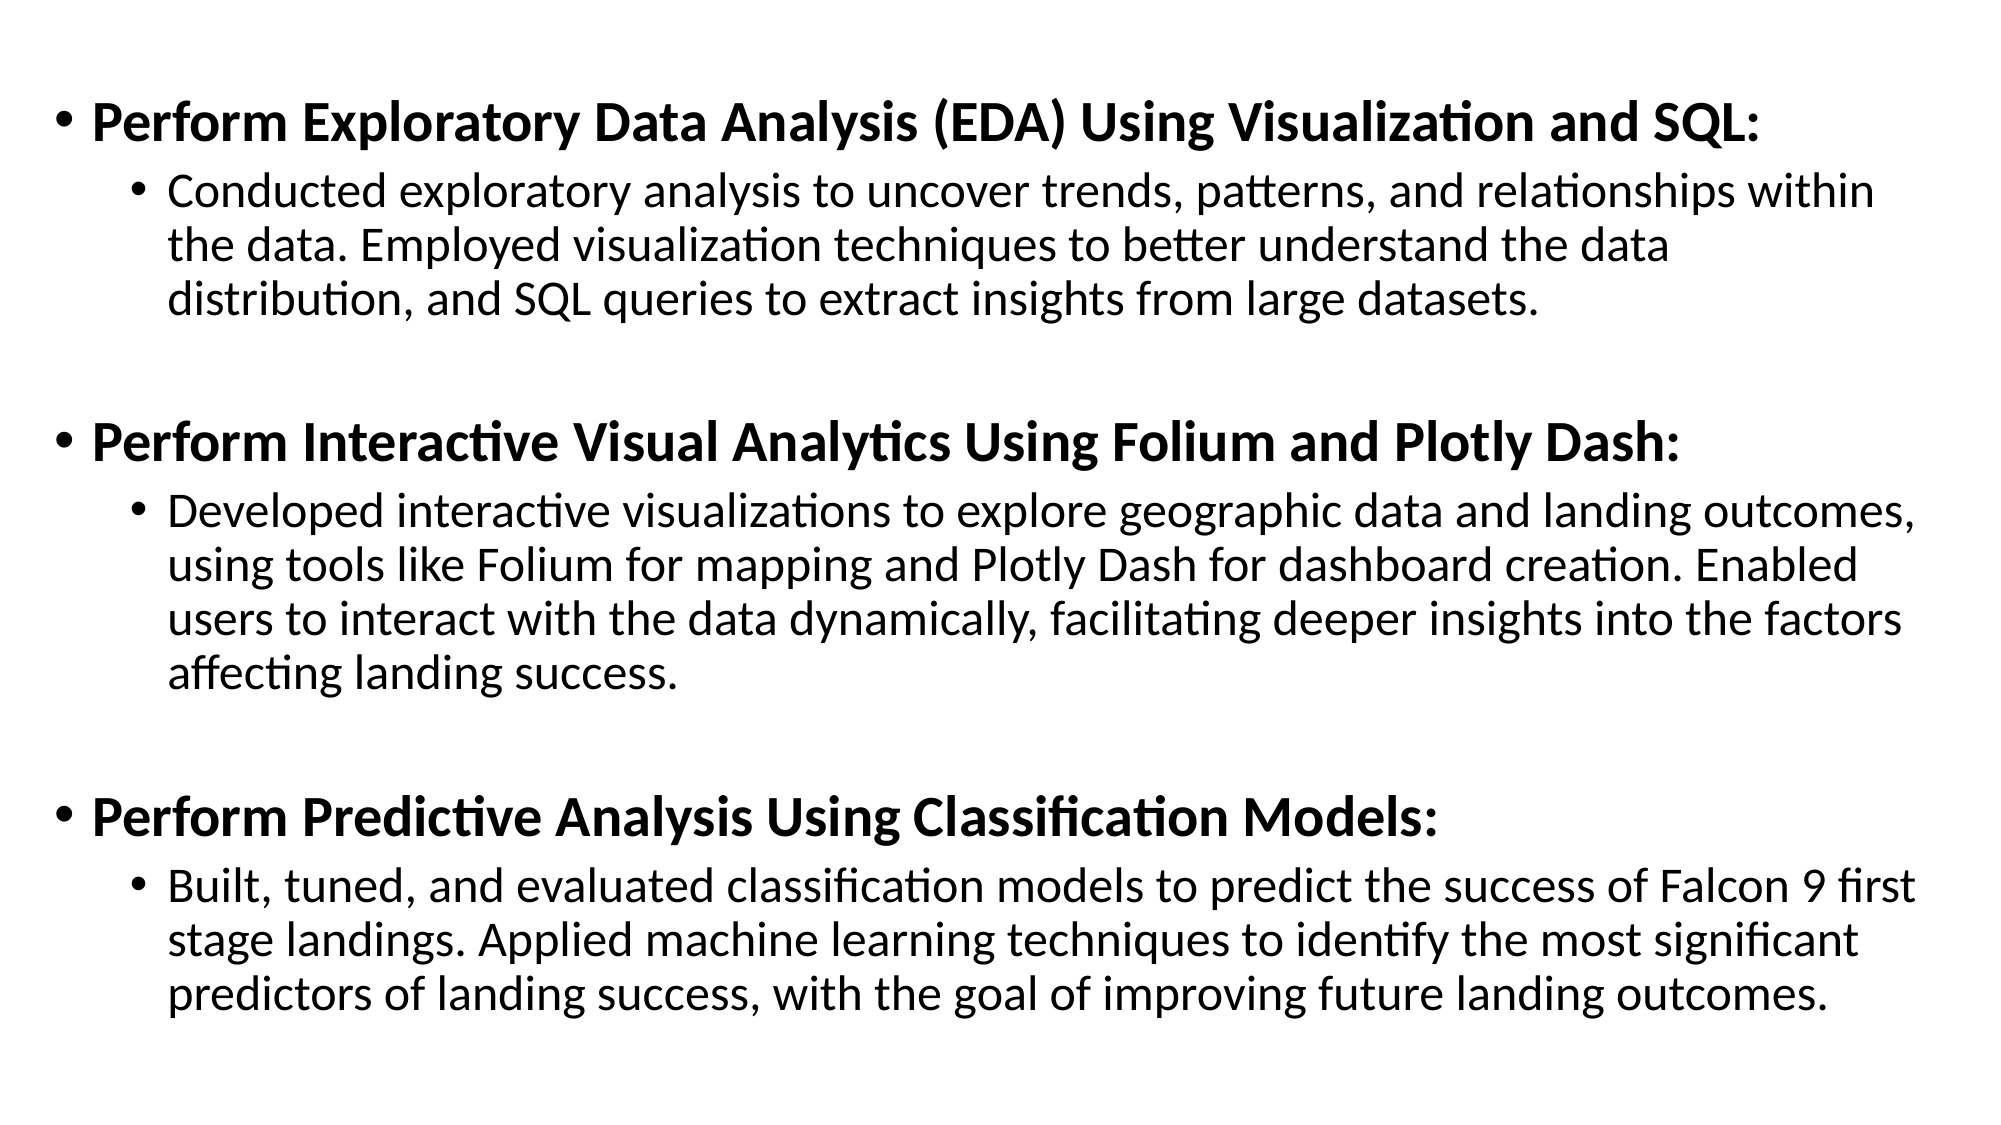

Perform Exploratory Data Analysis (EDA) Using Visualization and SQL:
Conducted exploratory analysis to uncover trends, patterns, and relationships within the data. Employed visualization techniques to better understand the data distribution, and SQL queries to extract insights from large datasets.

Perform Interactive Visual Analytics Using Folium and Plotly Dash:
Developed interactive visualizations to explore geographic data and landing outcomes, using tools like Folium for mapping and Plotly Dash for dashboard creation. Enabled users to interact with the data dynamically, facilitating deeper insights into the factors affecting landing success.

Perform Predictive Analysis Using Classification Models:
Built, tuned, and evaluated classification models to predict the success of Falcon 9 first stage landings. Applied machine learning techniques to identify the most significant predictors of landing success, with the goal of improving future landing outcomes.